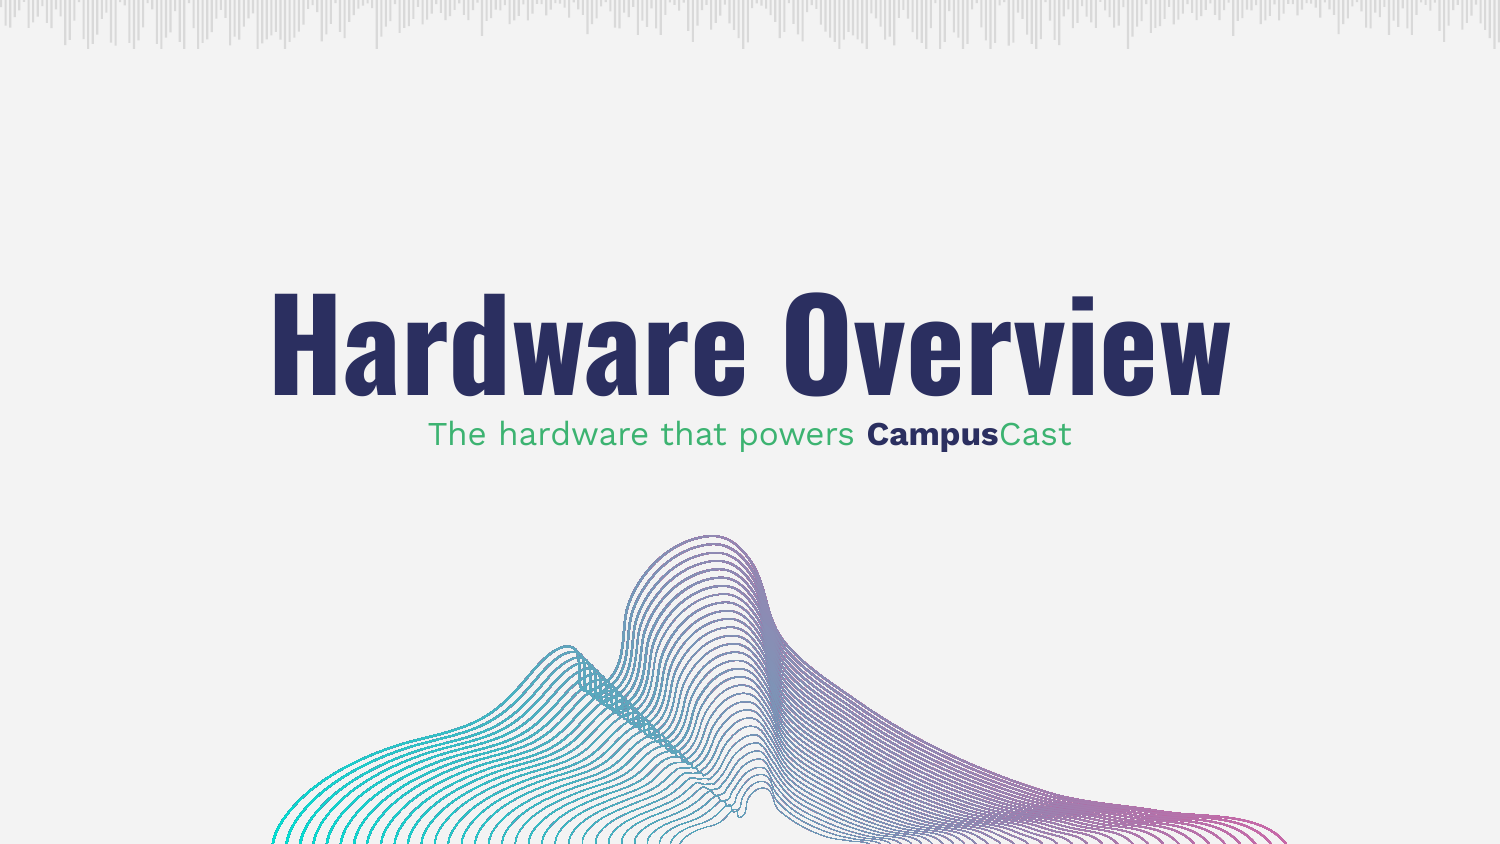

# Hardware Overview
The hardware that powers CampusCast